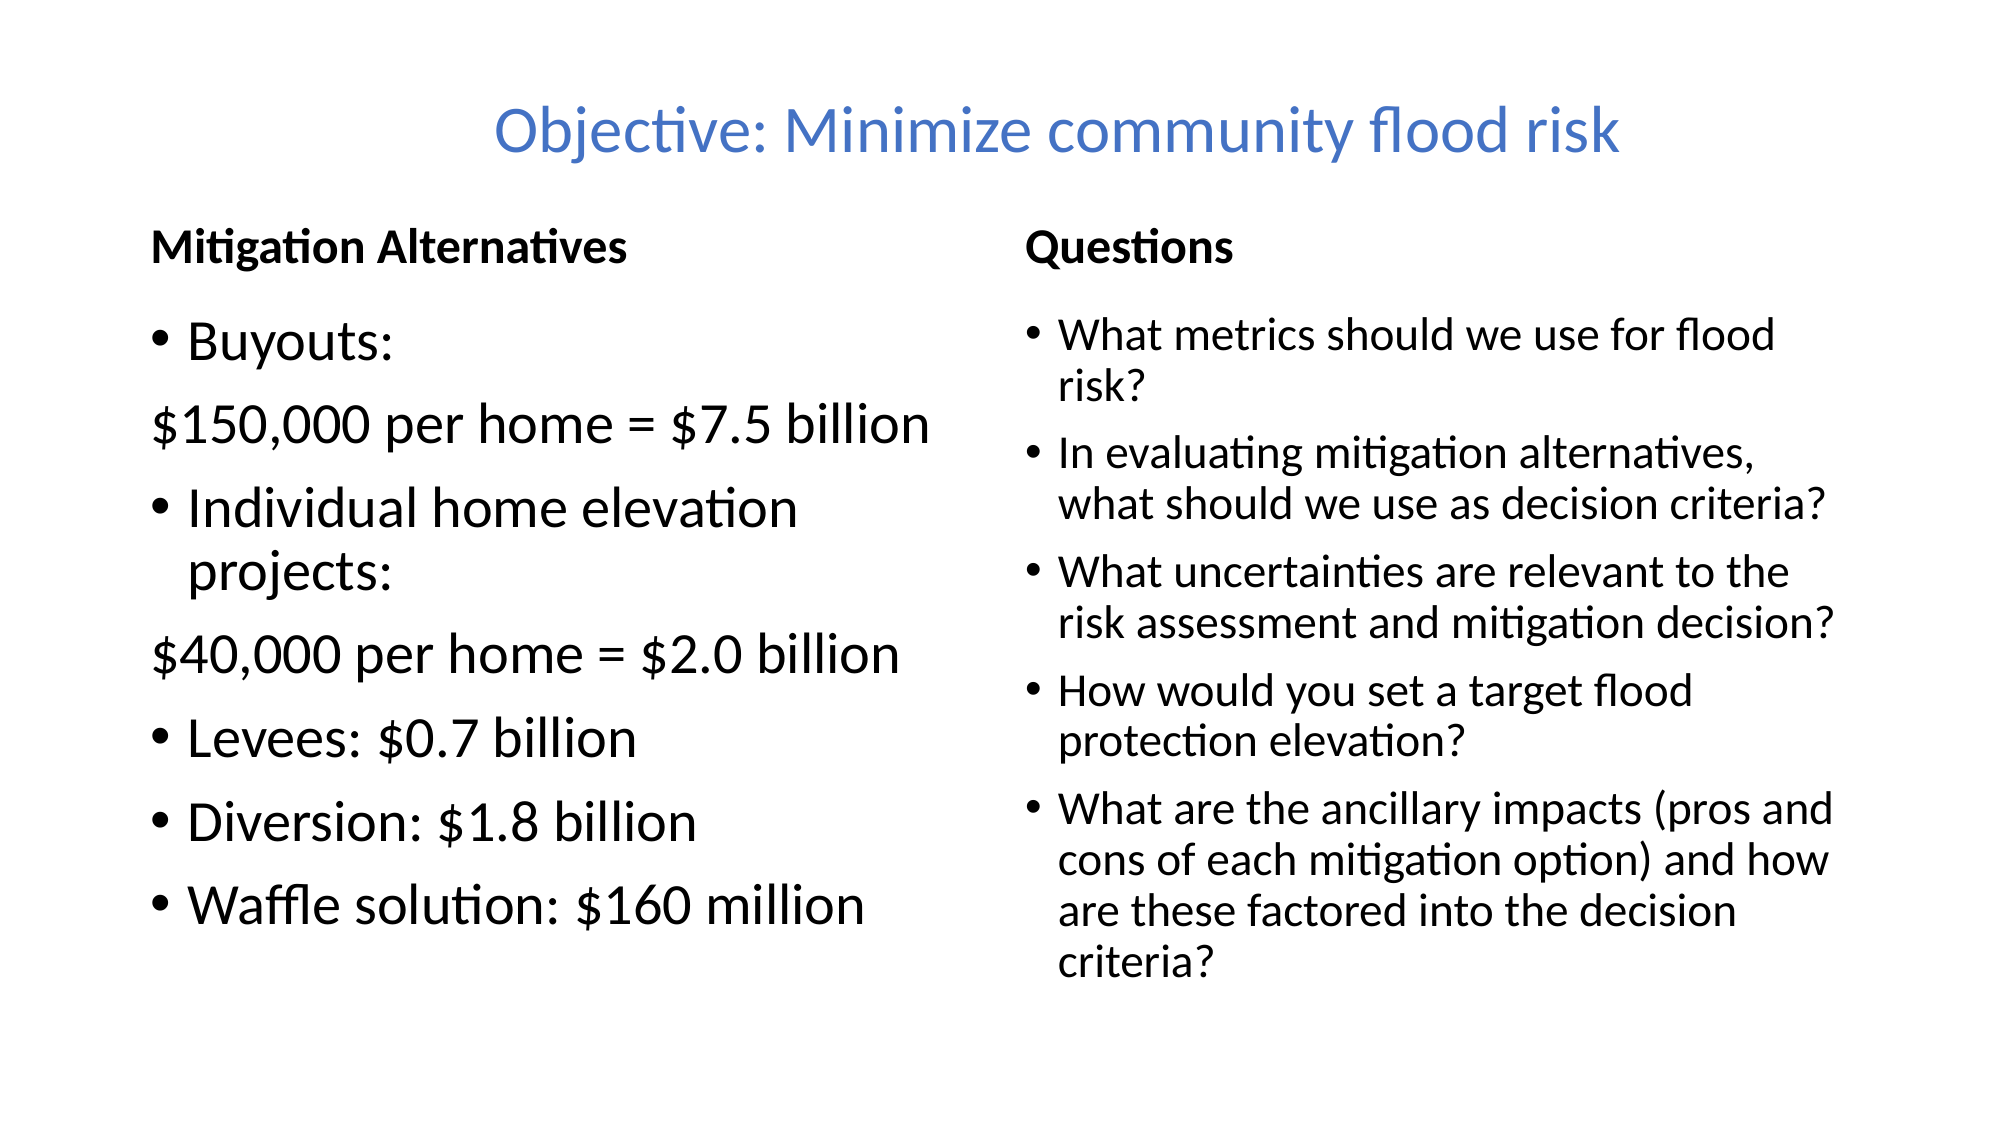

Objective: Minimize community flood risk
Mitigation Alternatives
Questions
Buyouts:
$150,000 per home = $7.5 billion
Individual home elevation projects:
$40,000 per home = $2.0 billion
Levees: $0.7 billion
Diversion: $1.8 billion
Waffle solution: $160 million

What metrics should we use for flood risk?
In evaluating mitigation alternatives, what should we use as decision criteria?
What uncertainties are relevant to the risk assessment and mitigation decision?
How would you set a target flood protection elevation?
What are the ancillary impacts (pros and cons of each mitigation option) and how are these factored into the decision criteria?